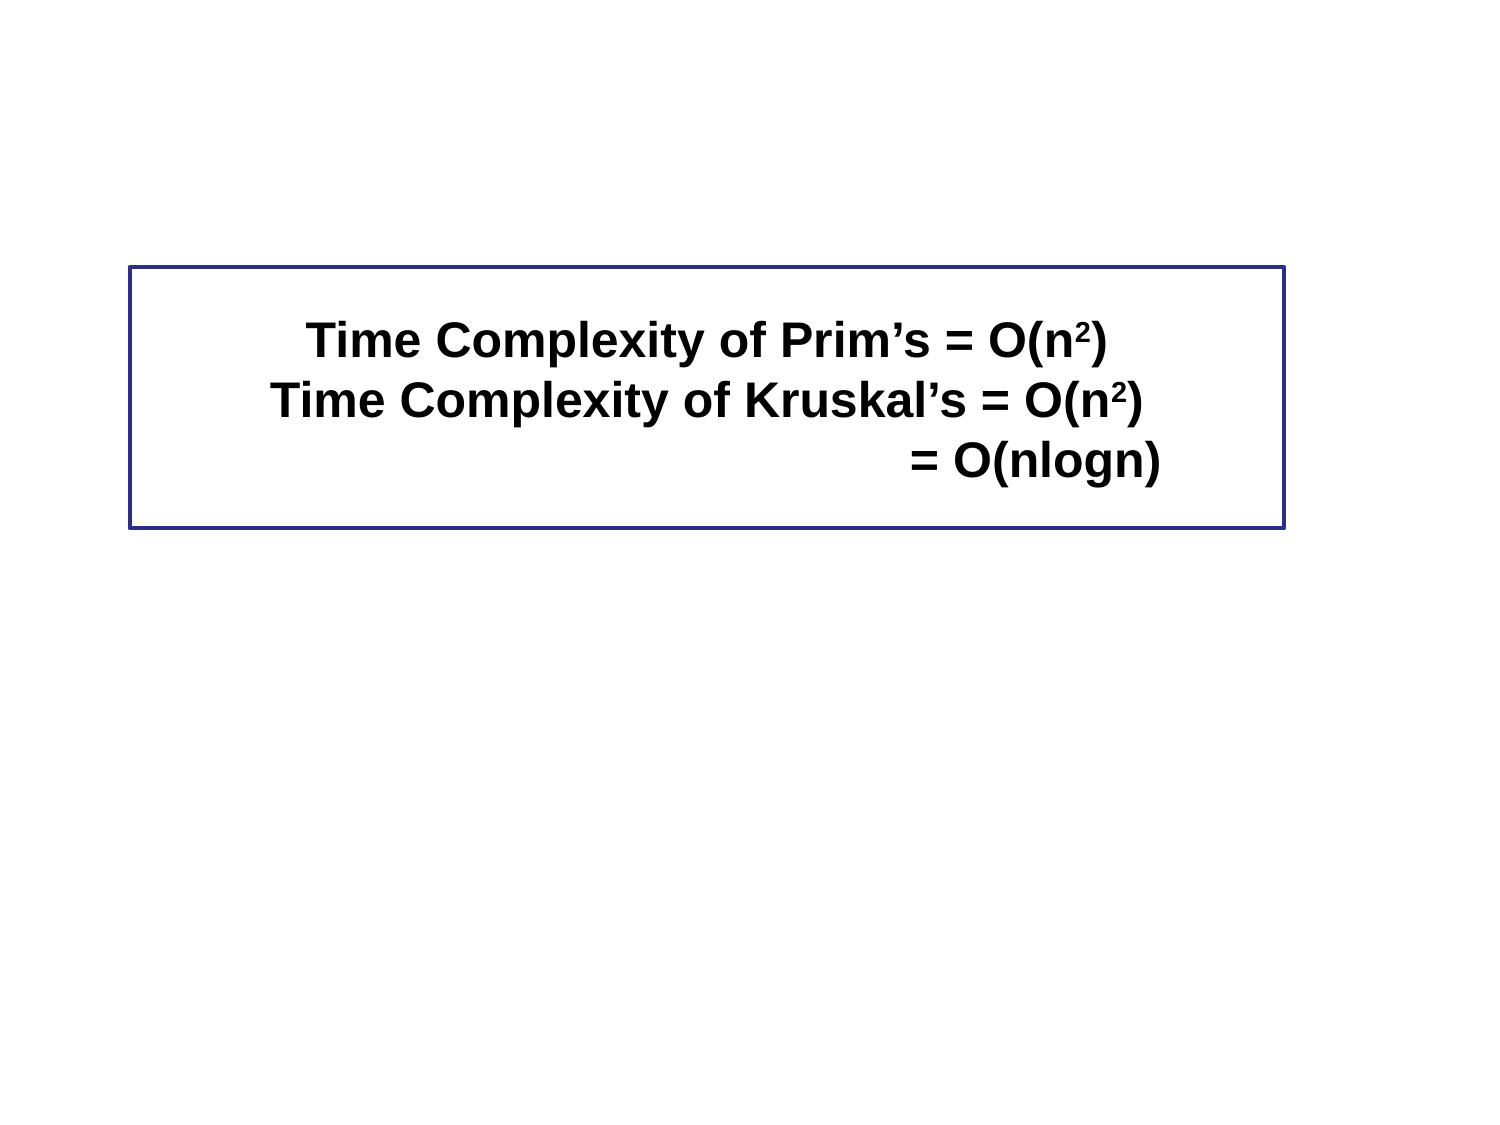

Time Complexity of Prim’s = O(n2)
Time Complexity of Kruskal’s = O(n2)
                                               = O(nlogn)